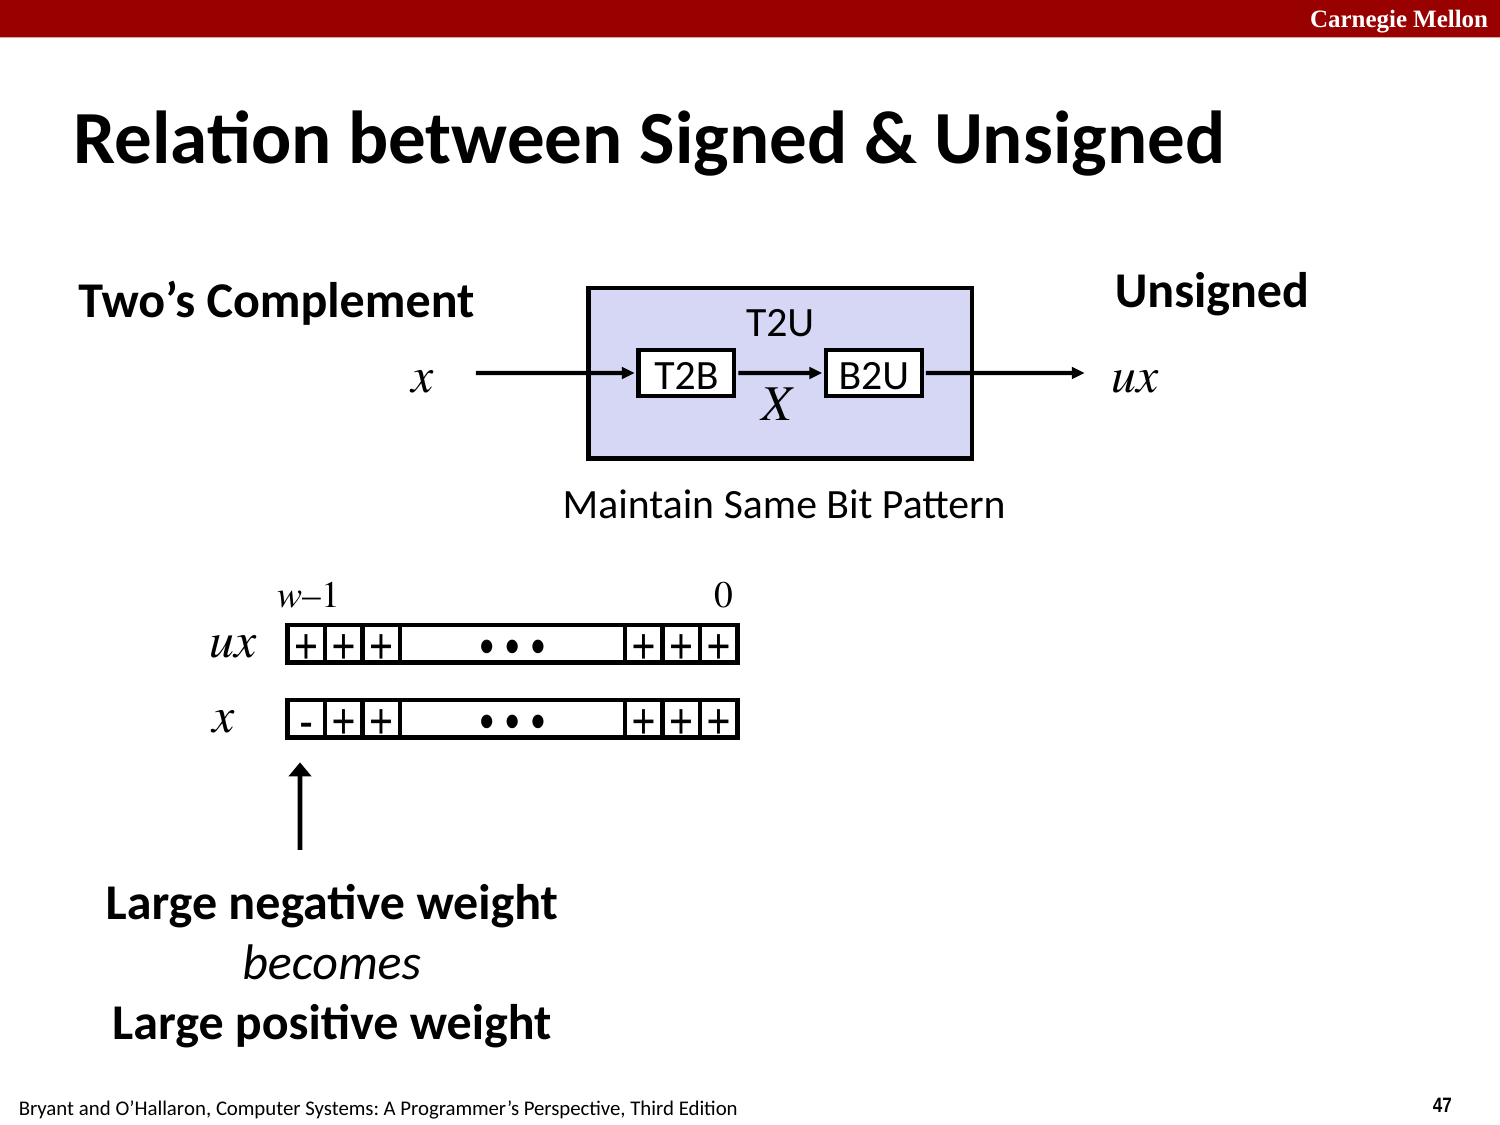

# Relation between Signed & Unsigned
Unsigned
Two’s Complement
T2U
x
ux
T2B
B2U
X

Maintain Same Bit Pattern
w–1
0
ux
+
+
+
• • •
+
+
+
x
-
+
+
• • •
+
+
+

Large negative weight
becomes
Large positive weight